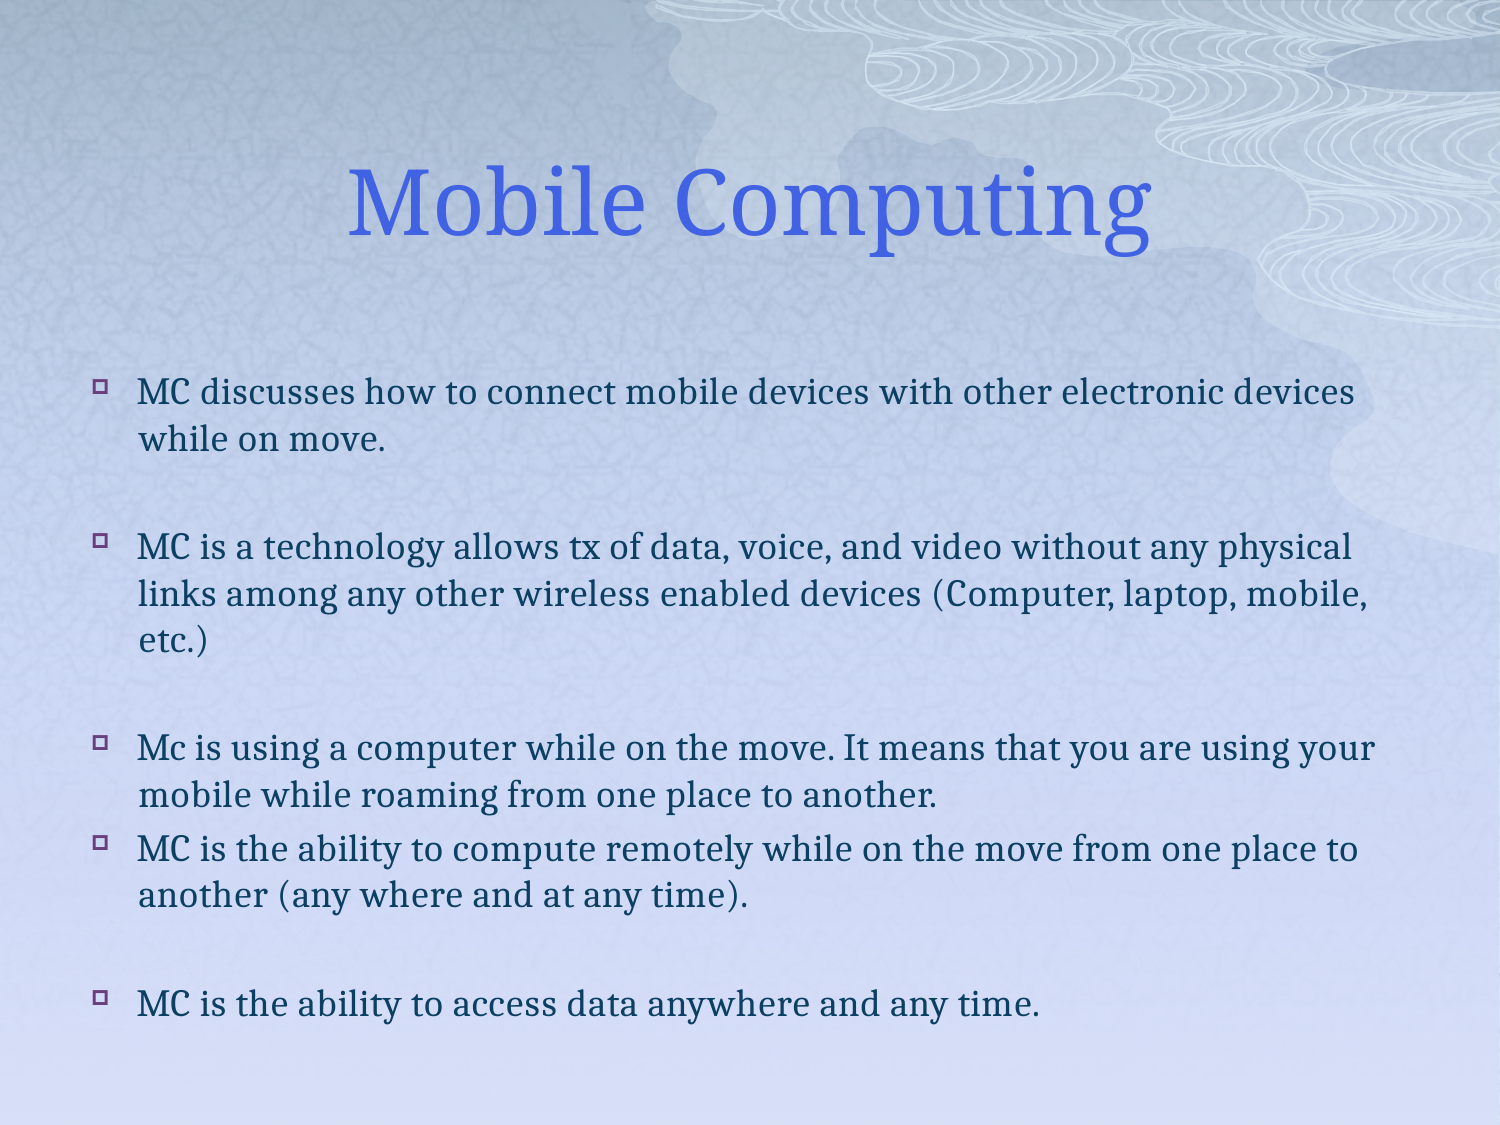

# Mobile Computing

MC discusses how to connect mobile devices with other electronic devices while on move.

MC is a technology allows tx of data, voice, and video without any physical links among any other wireless enabled devices (Computer, laptop, mobile, etc.)

Mc is using a computer while on the move. It means that you are using your mobile while roaming from one place to another.
MC is the ability to compute remotely while on the move from one place to another (any where and at any time).

MC is the ability to access data anywhere and any time.